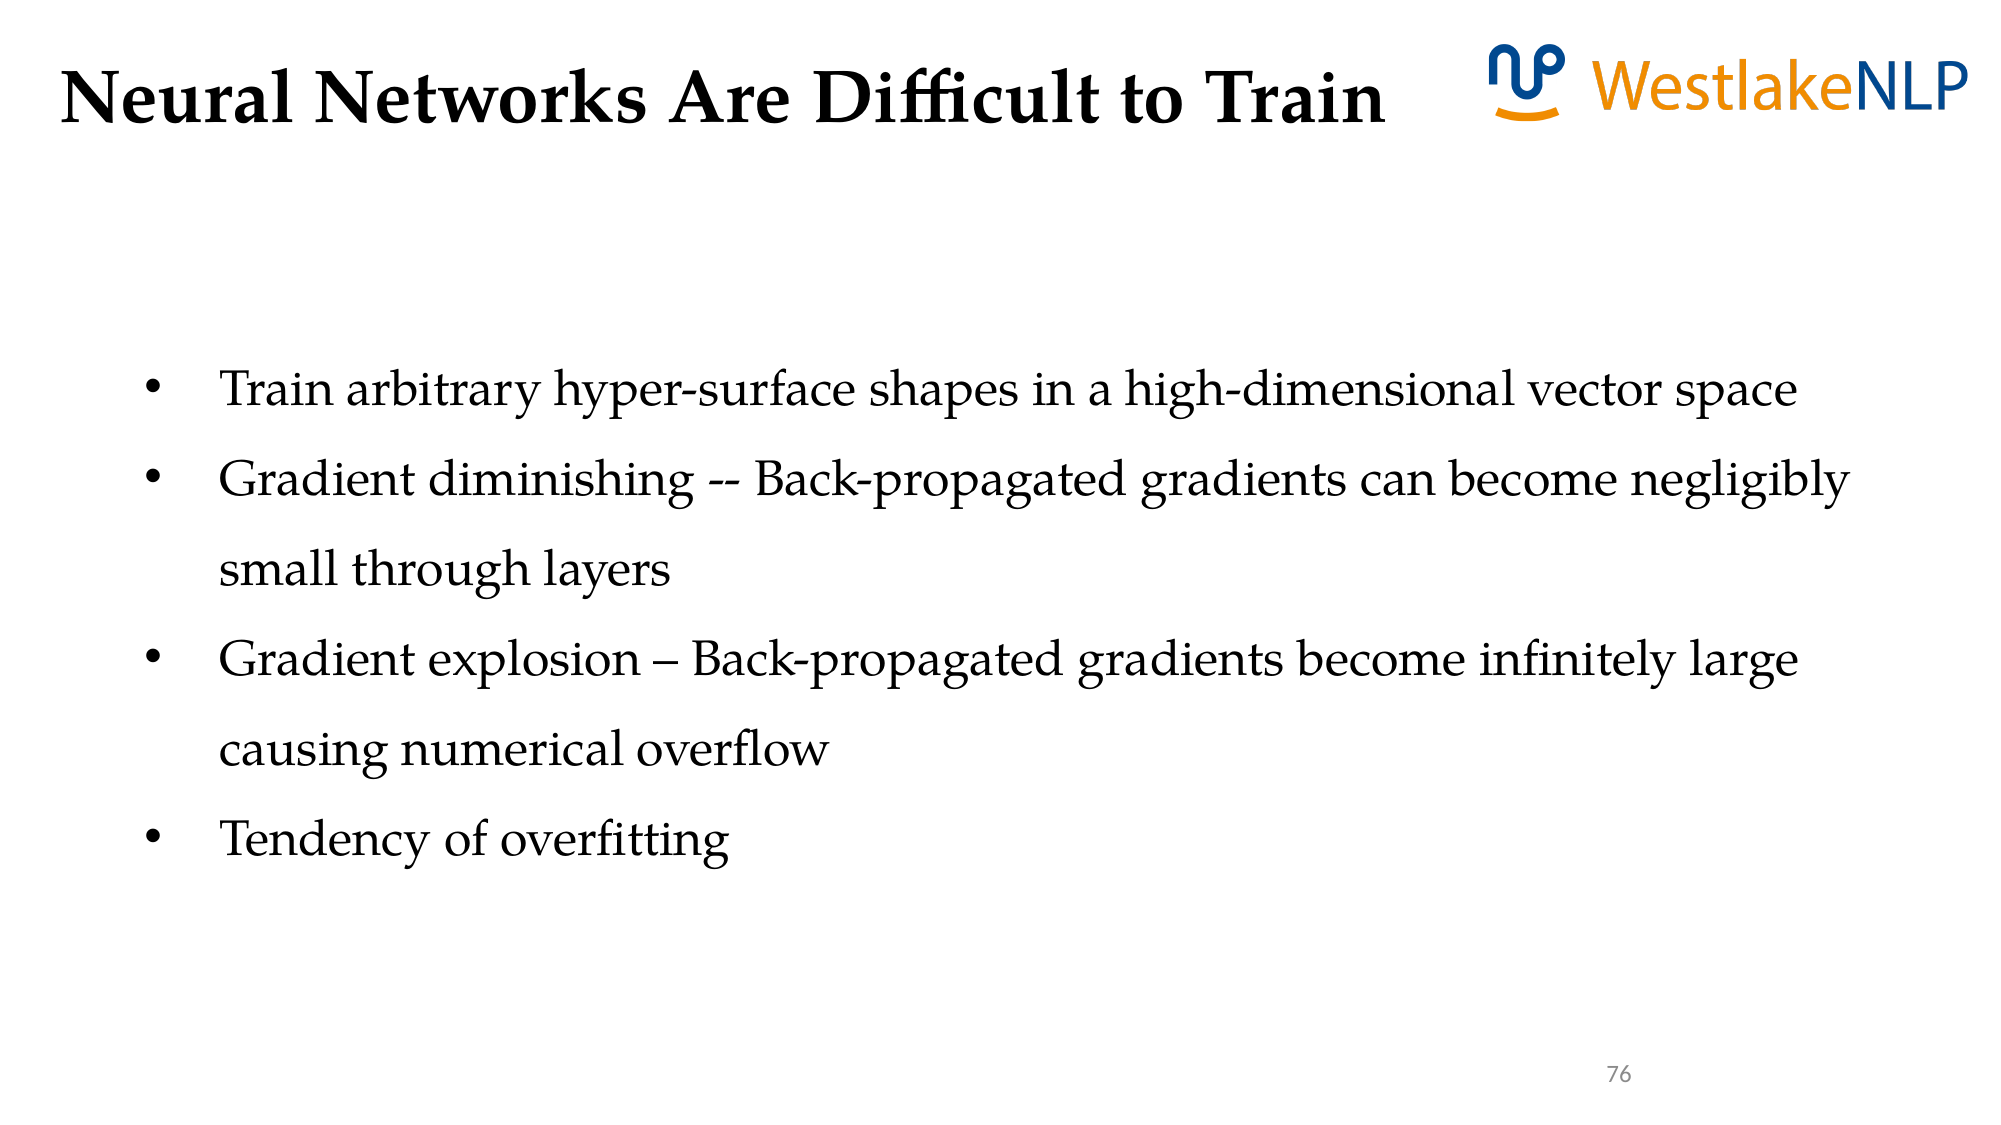

Neural Networks Are Difficult to Train
Train arbitrary hyper-surface shapes in a high-dimensional vector space
Gradient diminishing -- Back-propagated gradients can become negligibly small through layers
Gradient explosion – Back-propagated gradients become infinitely large causing numerical overflow
Tendency of overfitting
76